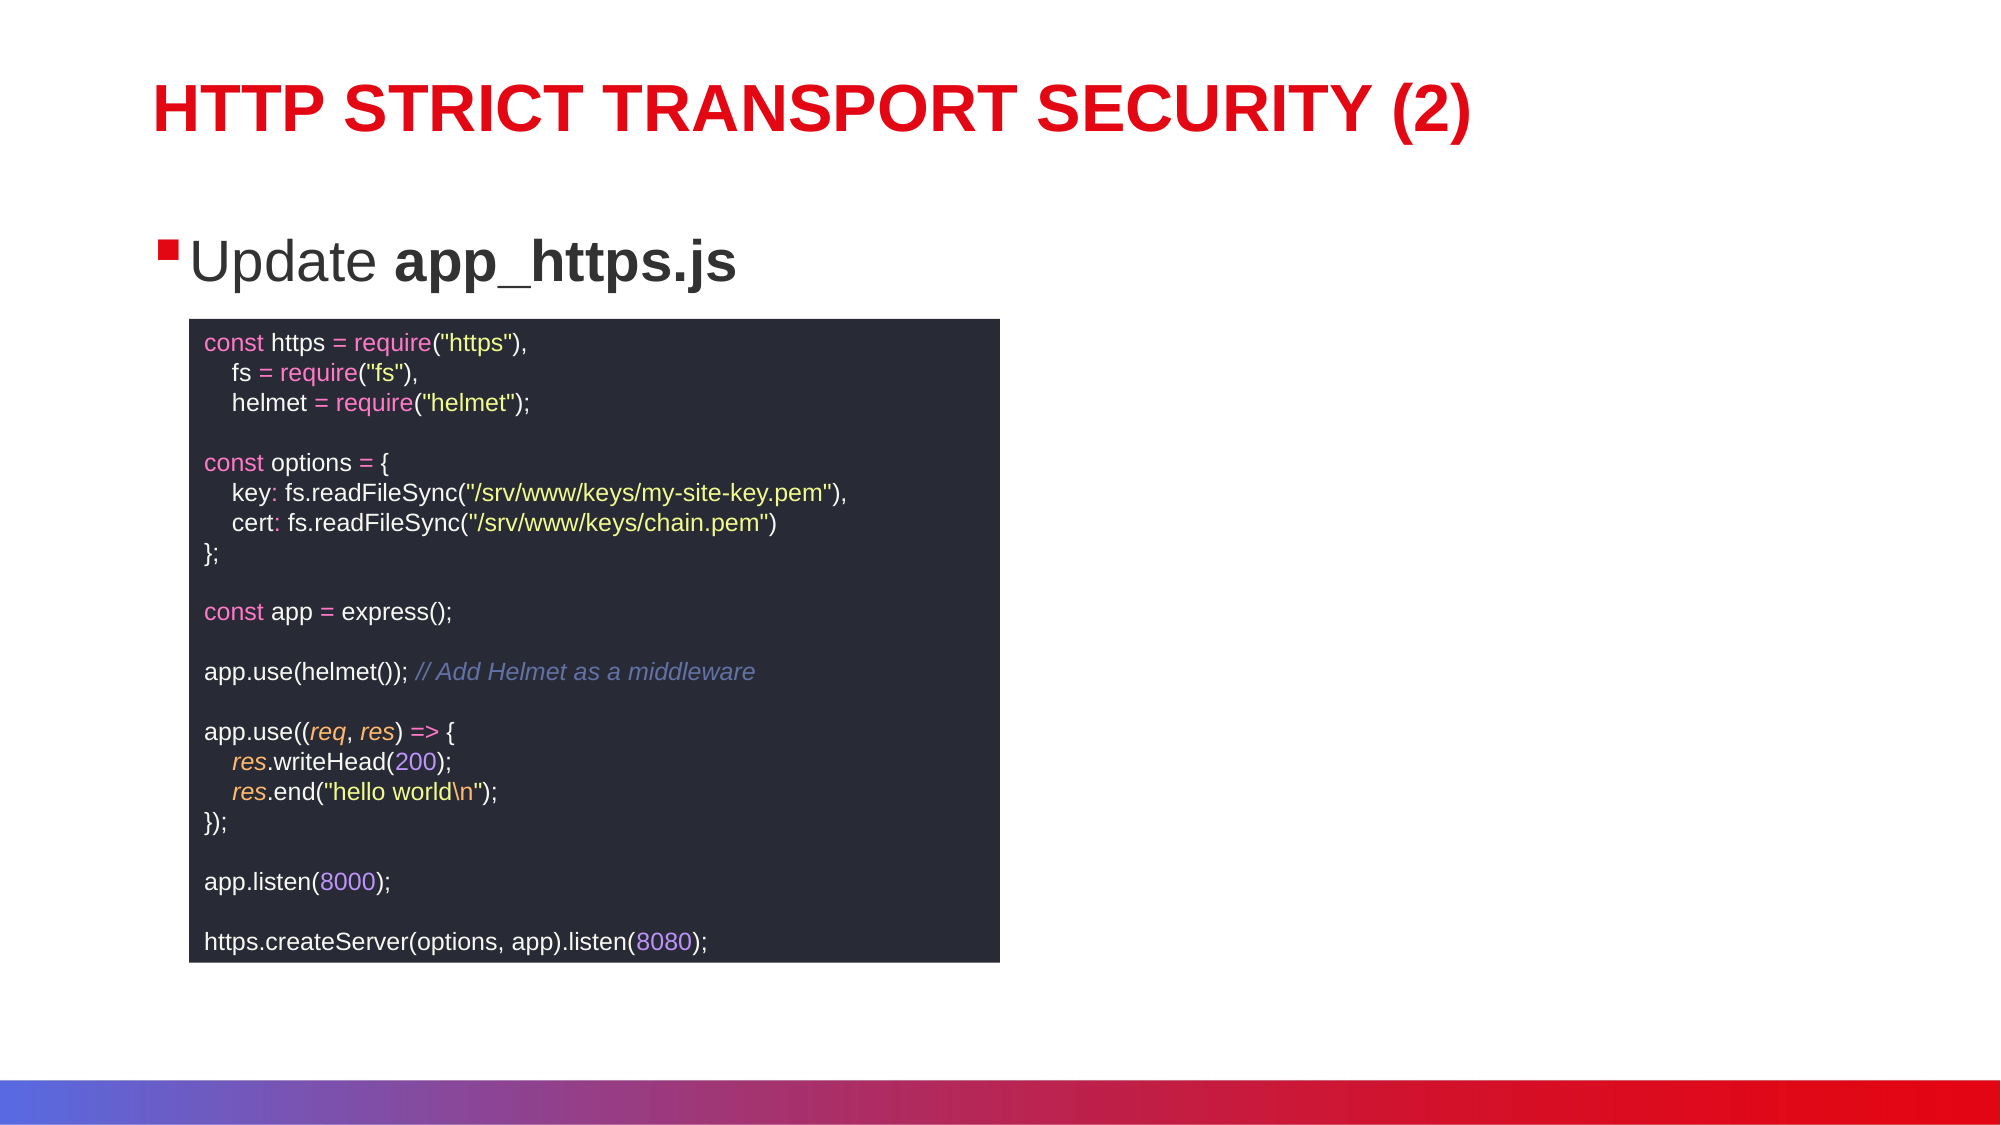

# HTTP STRICT TRANSPORT SECURITY (2)
Update app_https.js
const https = require("https"),
    fs = require("fs"),
    helmet = require("helmet");
const options = {
    key: fs.readFileSync("/srv/www/keys/my-site-key.pem"),
    cert: fs.readFileSync("/srv/www/keys/chain.pem")
};
const app = express();
app.use(helmet()); // Add Helmet as a middleware
app.use((req, res) => {
    res.writeHead(200);
    res.end("hello world\n");
});
app.listen(8000);
https.createServer(options, app).listen(8080);